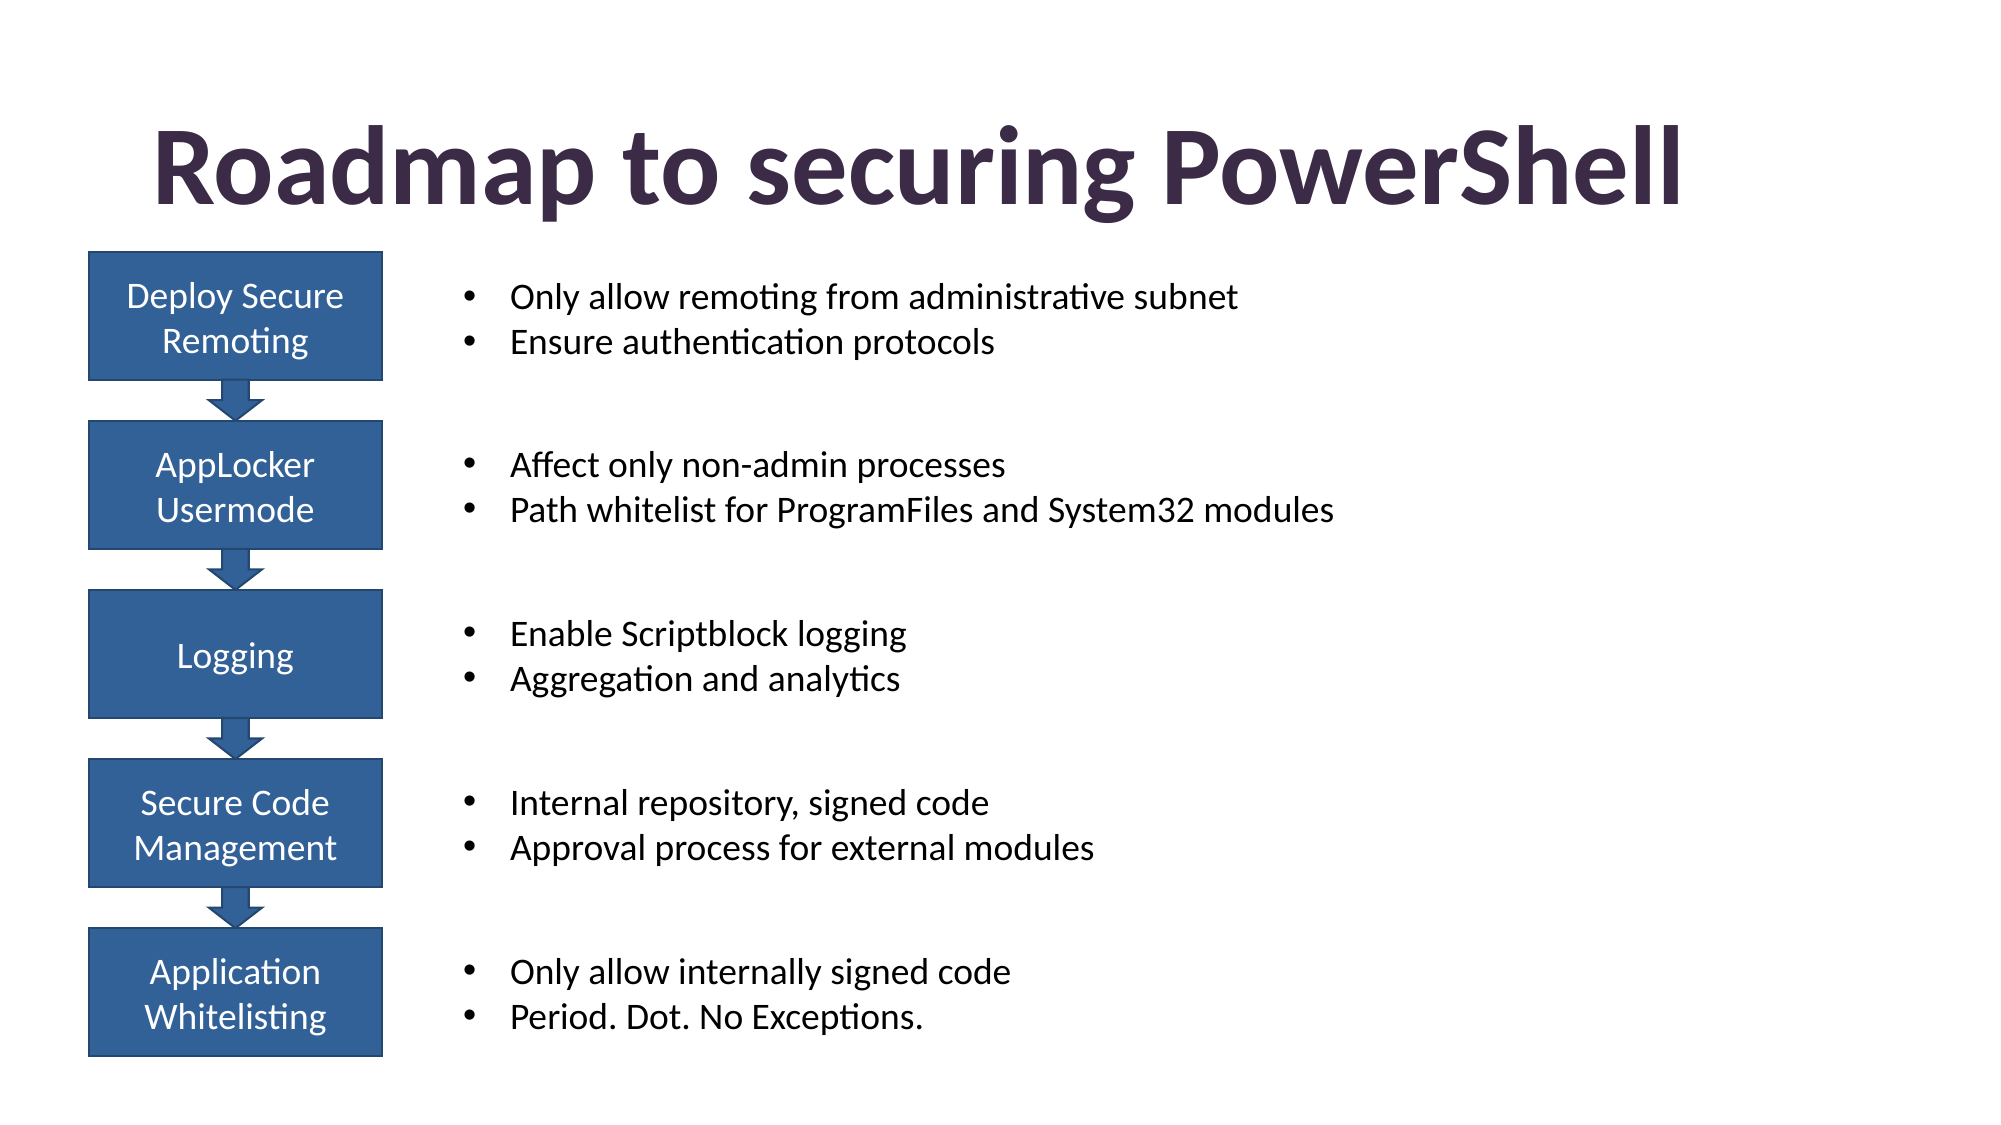

# Roadmap to securing PowerShell
Deploy Secure Remoting
Only allow remoting from administrative subnet
Ensure authentication protocols

AppLocker
Usermode
Affect only non-admin processes
Path whitelist for ProgramFiles and System32 modules

Enable Scriptblock logging
Aggregation and analytics
Logging

Internal repository, signed code
Approval process for external modules
Secure Code Management

Only allow internally signed code
Period. Dot. No Exceptions.
Application Whitelisting